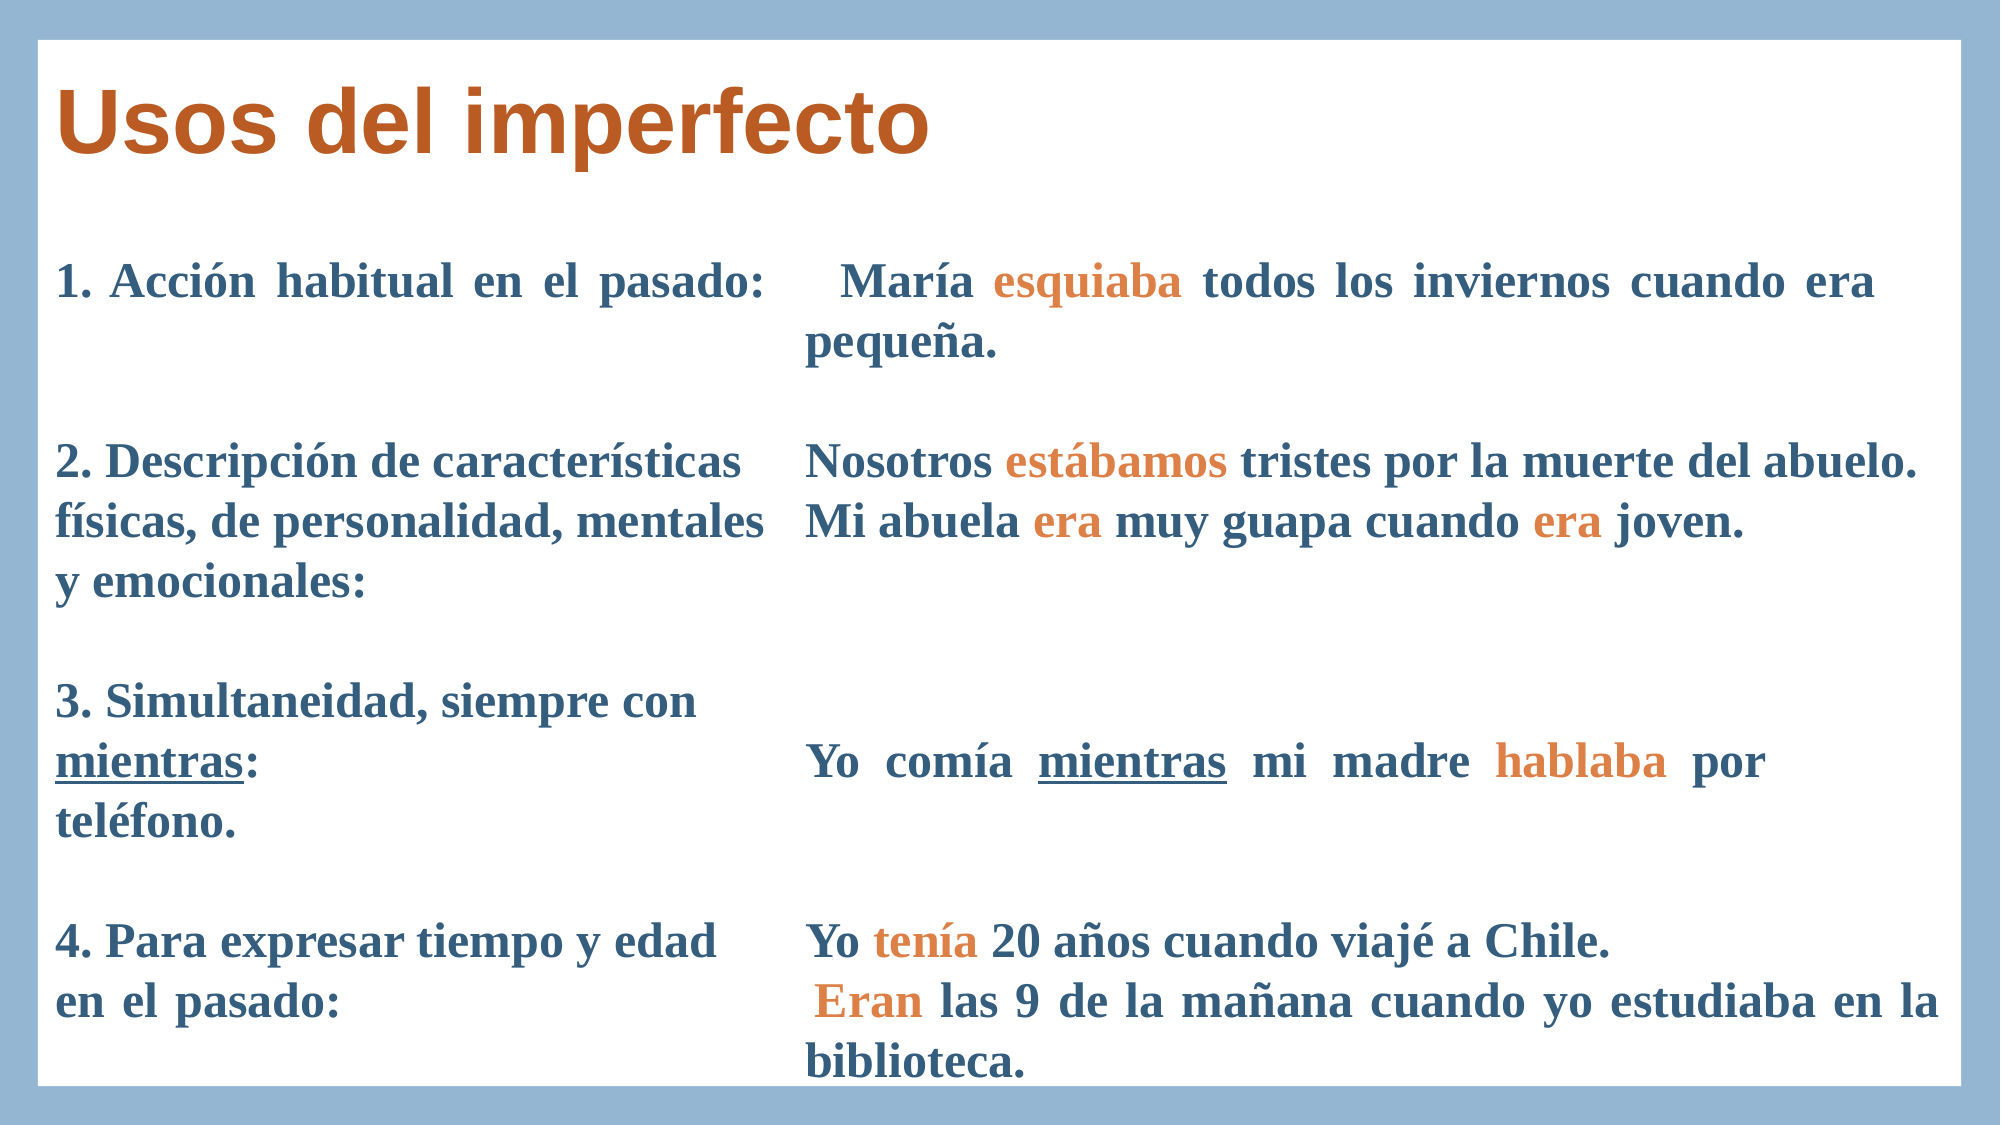

# Usos del imperfecto

1. Acción habitual en el pasado:	María esquiaba todos los inviernos cuando era 						pequeña.

2. Descripción de características	Nosotros estábamos tristes por la muerte del abuelo.
físicas, de personalidad, mentales 	Mi abuela era muy guapa cuando era joven.
y emocionales:

3. Simultaneidad, siempre con
mientras:				Yo comía mientras mi madre hablaba por 	teléfono.

4. Para expresar tiempo y edad	Yo tenía 20 años cuando viajé a Chile.
en el pasado:				Eran las 9 de la mañana cuando yo estudiaba en la 					biblioteca.